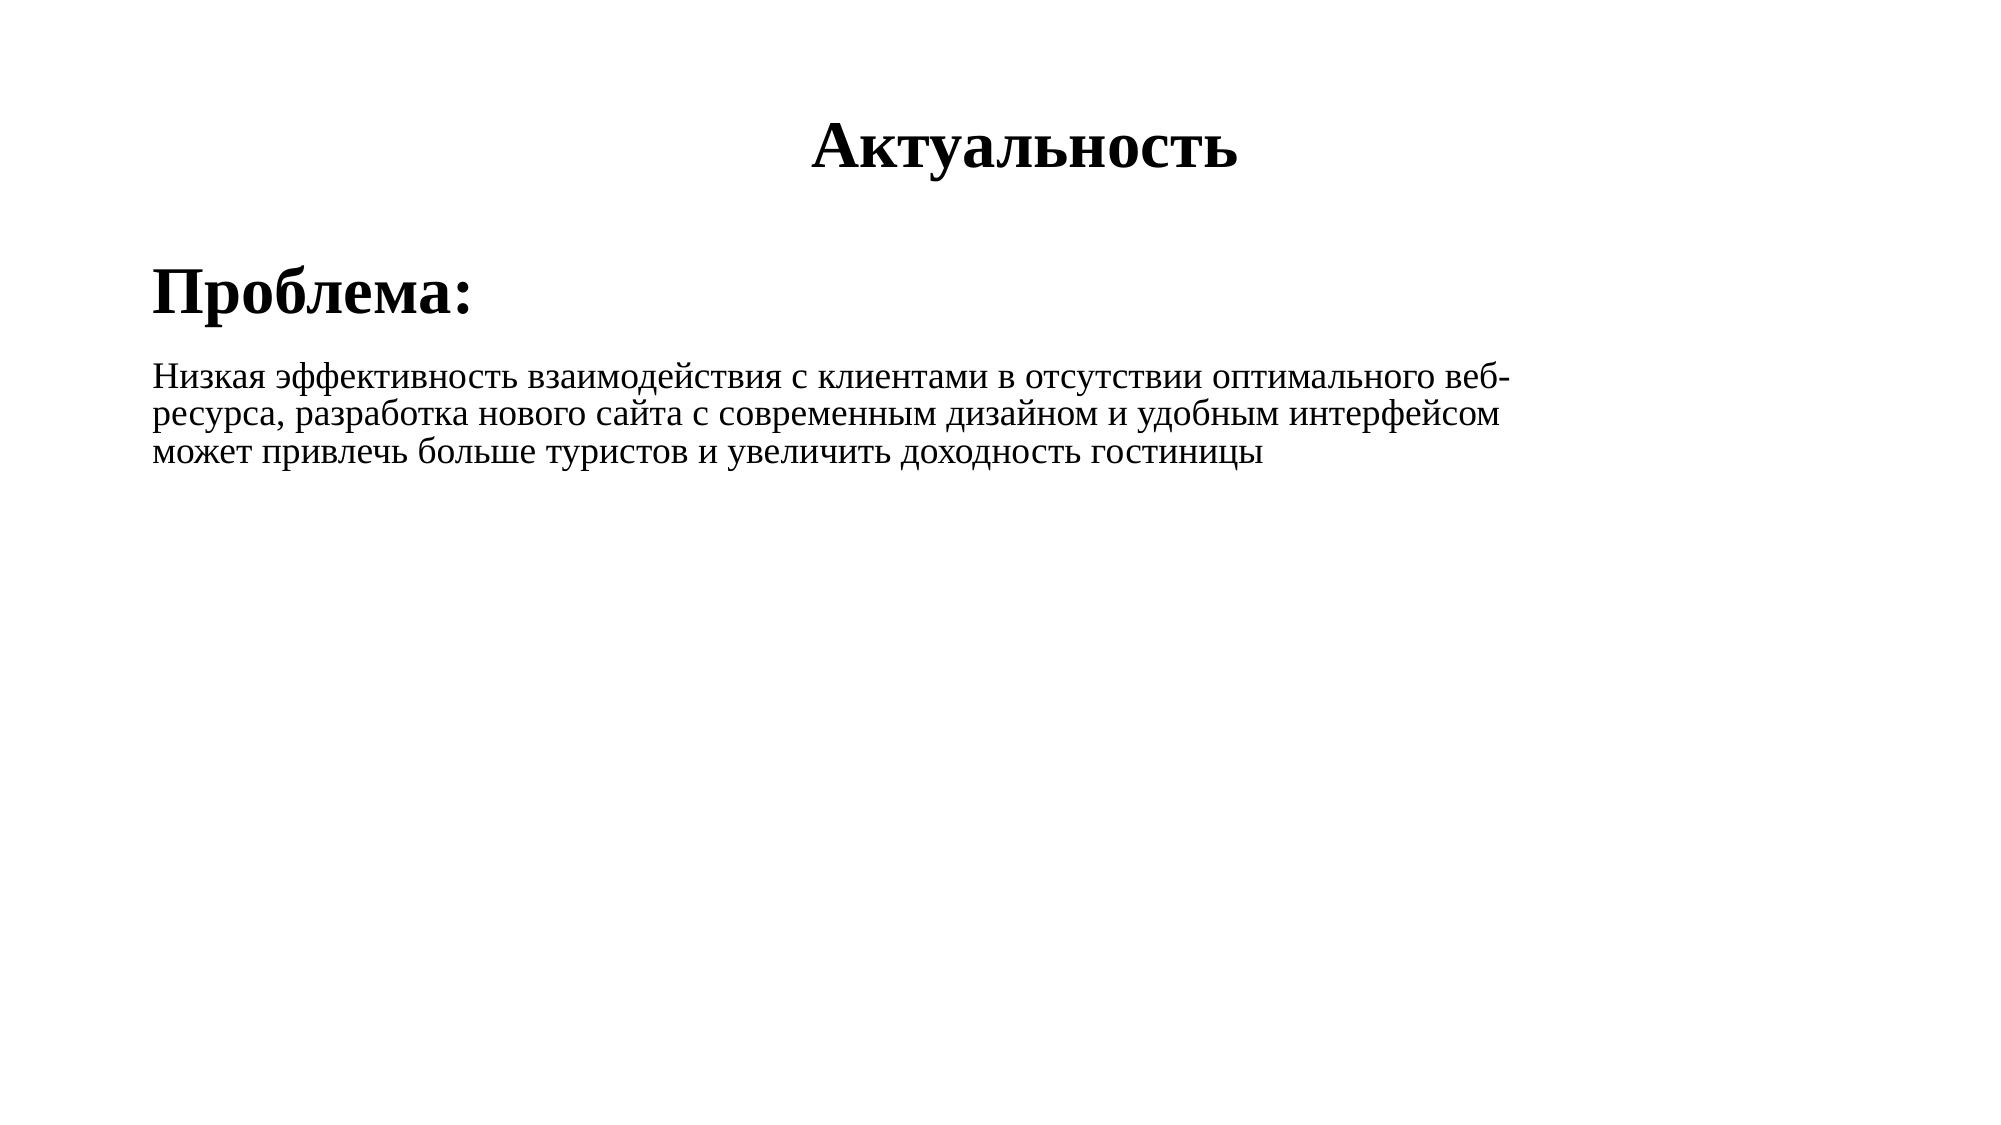

Актуальность
# Проблема:
Низкая эффективность взаимодействия с клиентами в отсутствии оптимального веб-ресурса, разработка нового сайта с современным дизайном и удобным интерфейсом может привлечь больше туристов и увеличить доходность гостиницы